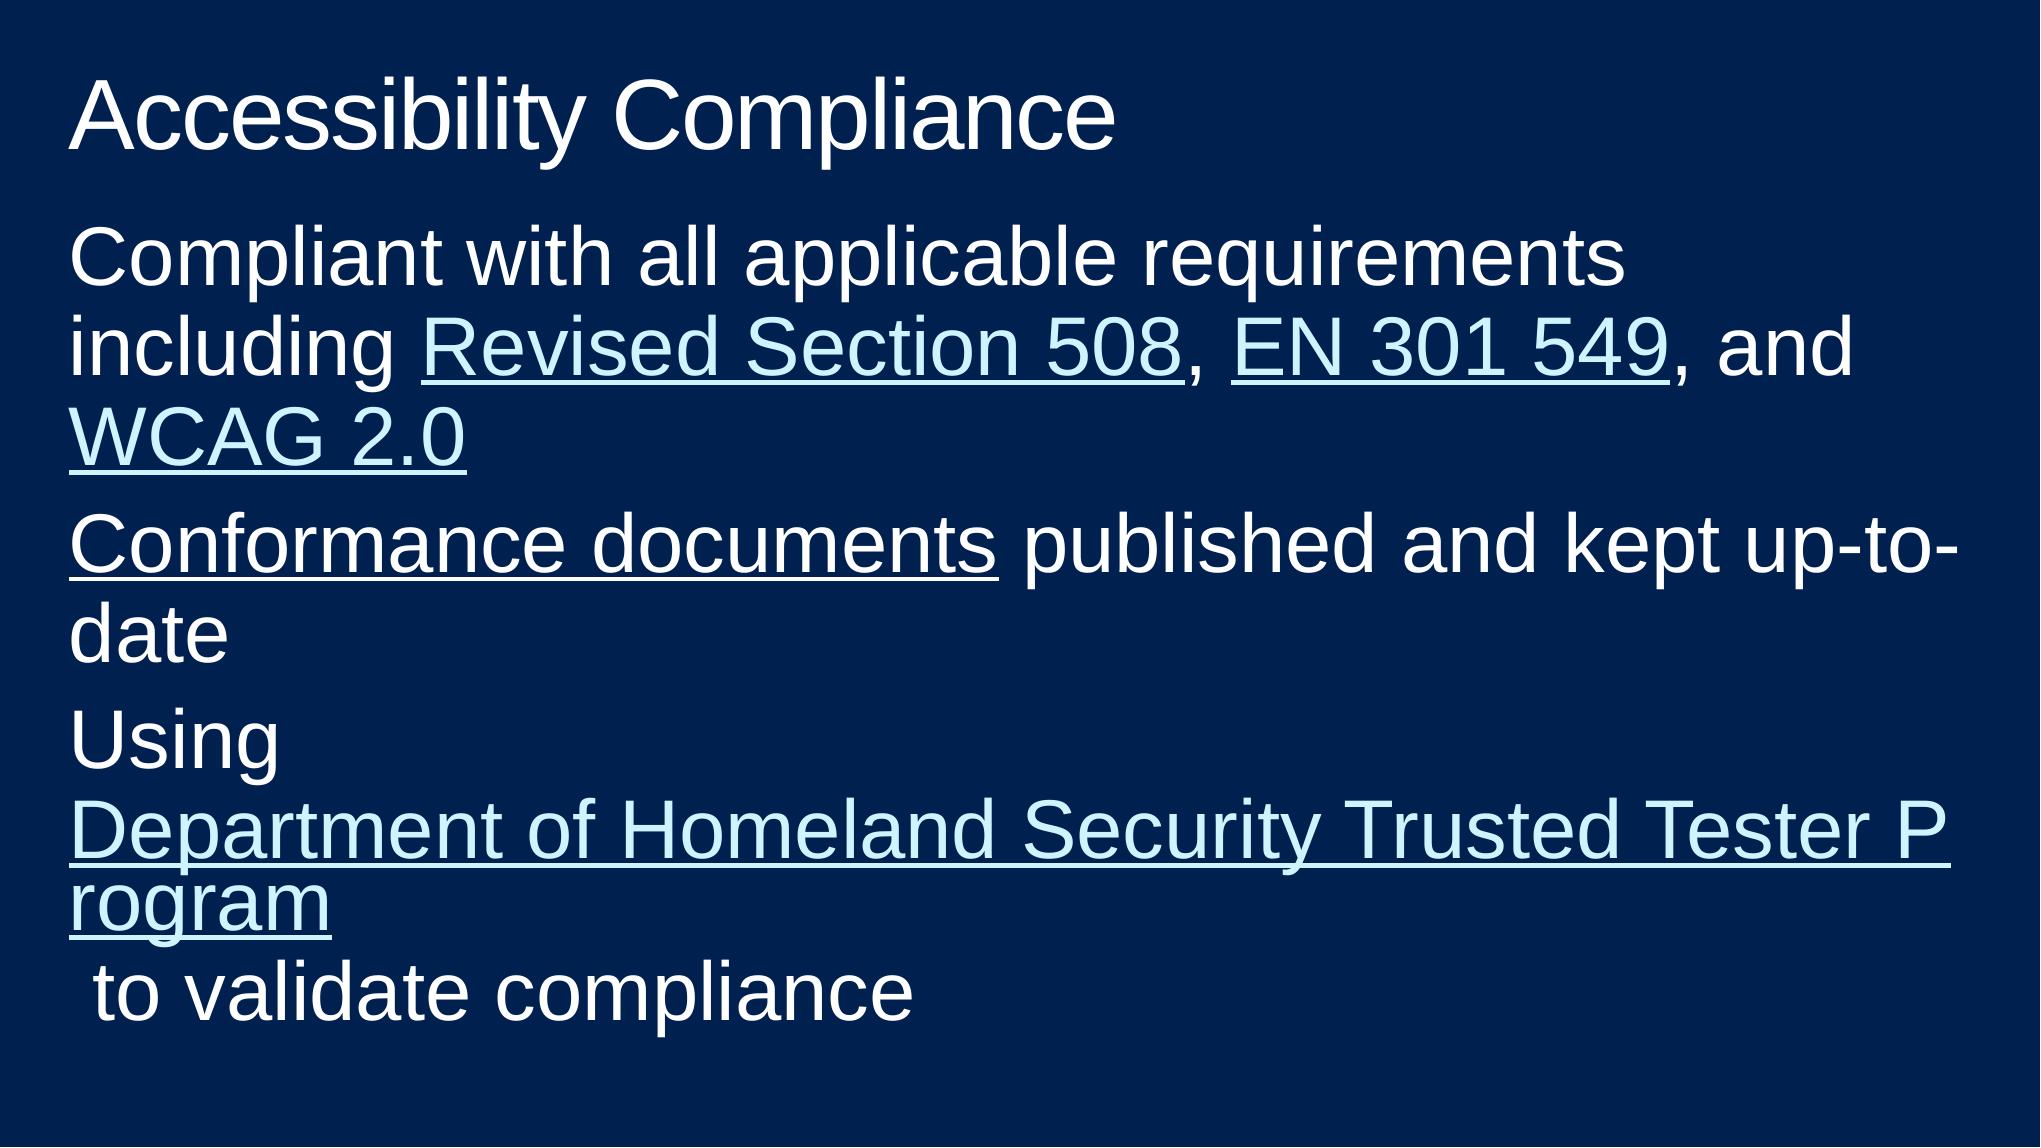

# Accessibility Compliance
Compliant with all applicable requirements including Revised Section 508, EN 301 549, and WCAG 2.0
Conformance documents published and kept up-to-date
Using Department of Homeland Security Trusted Tester Program to validate compliance